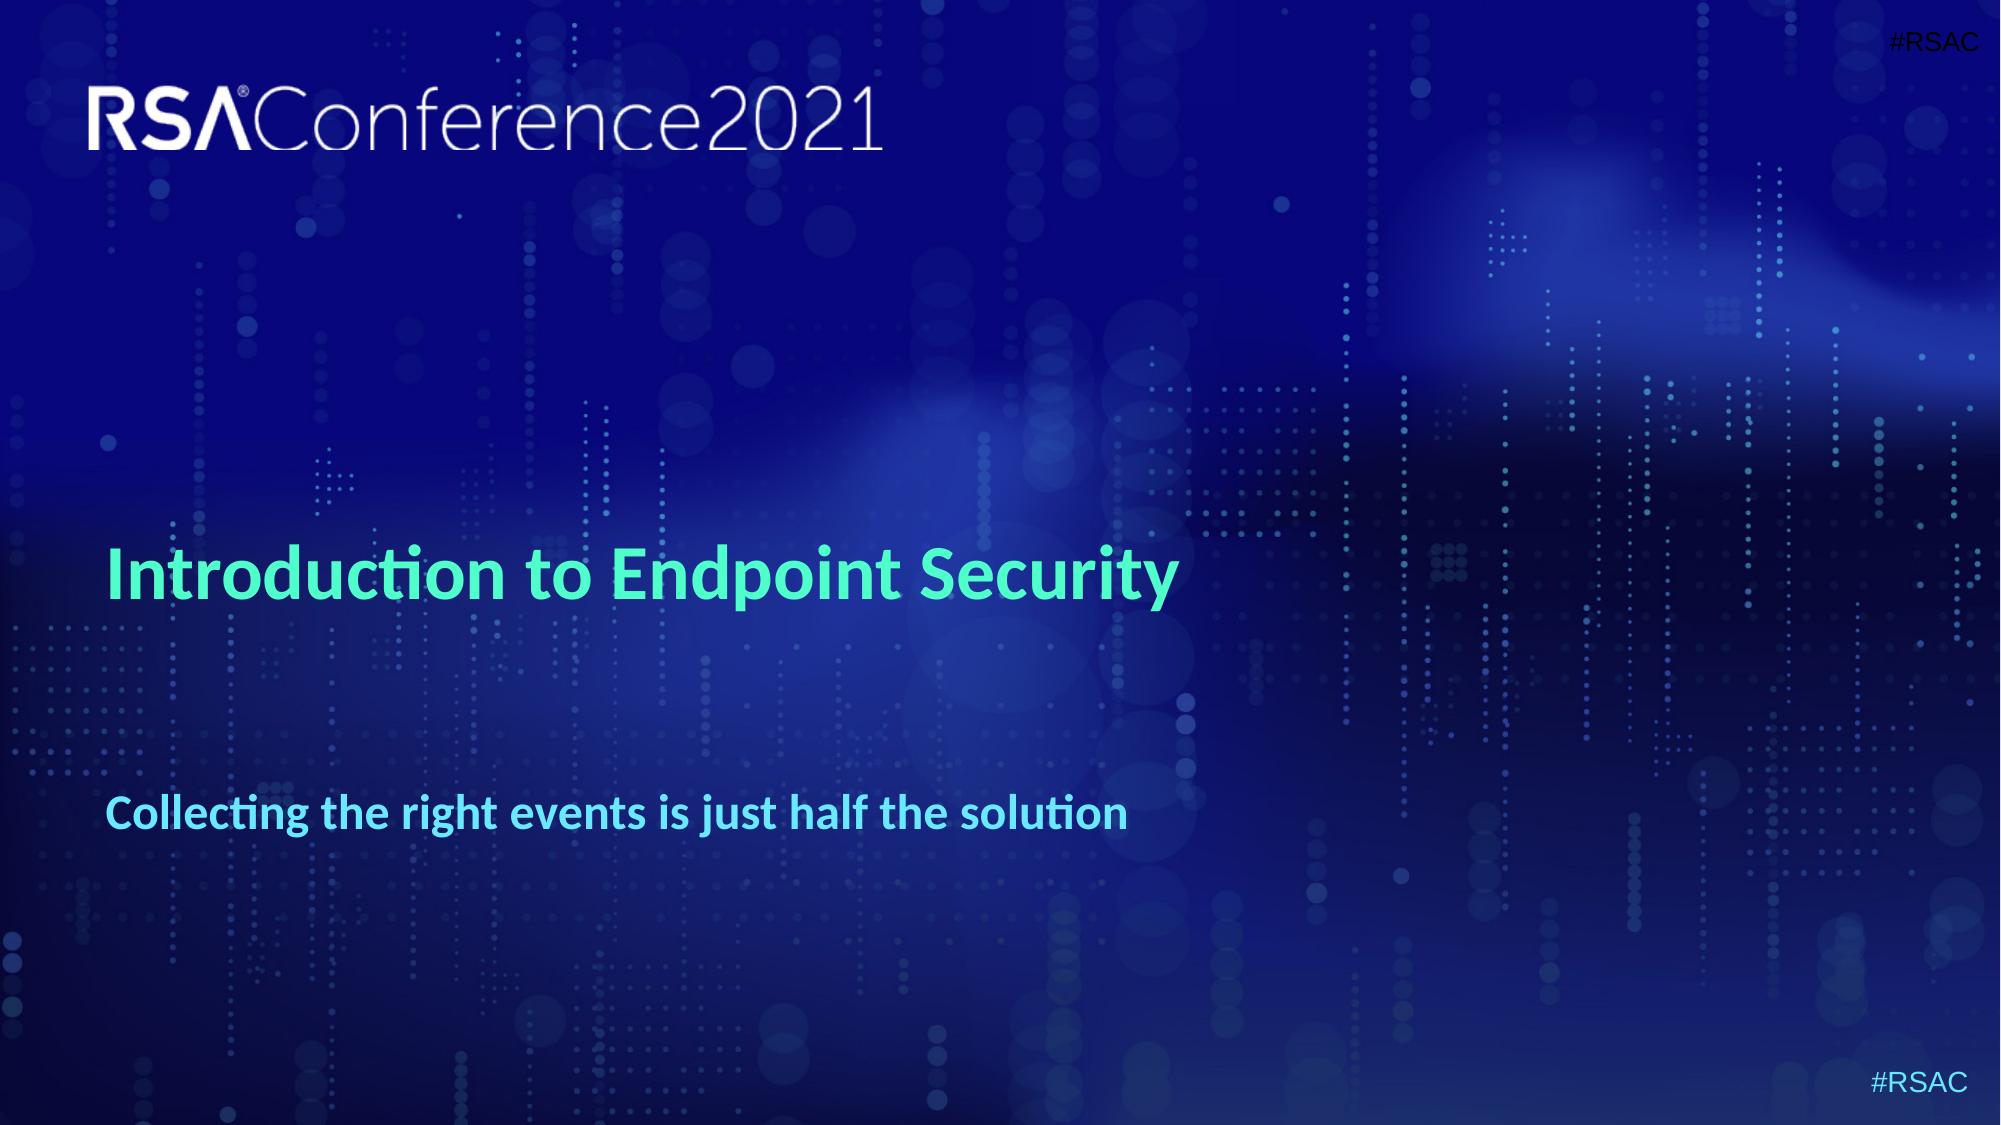

# Introduction to Endpoint Security
Collecting the right events is just half the solution